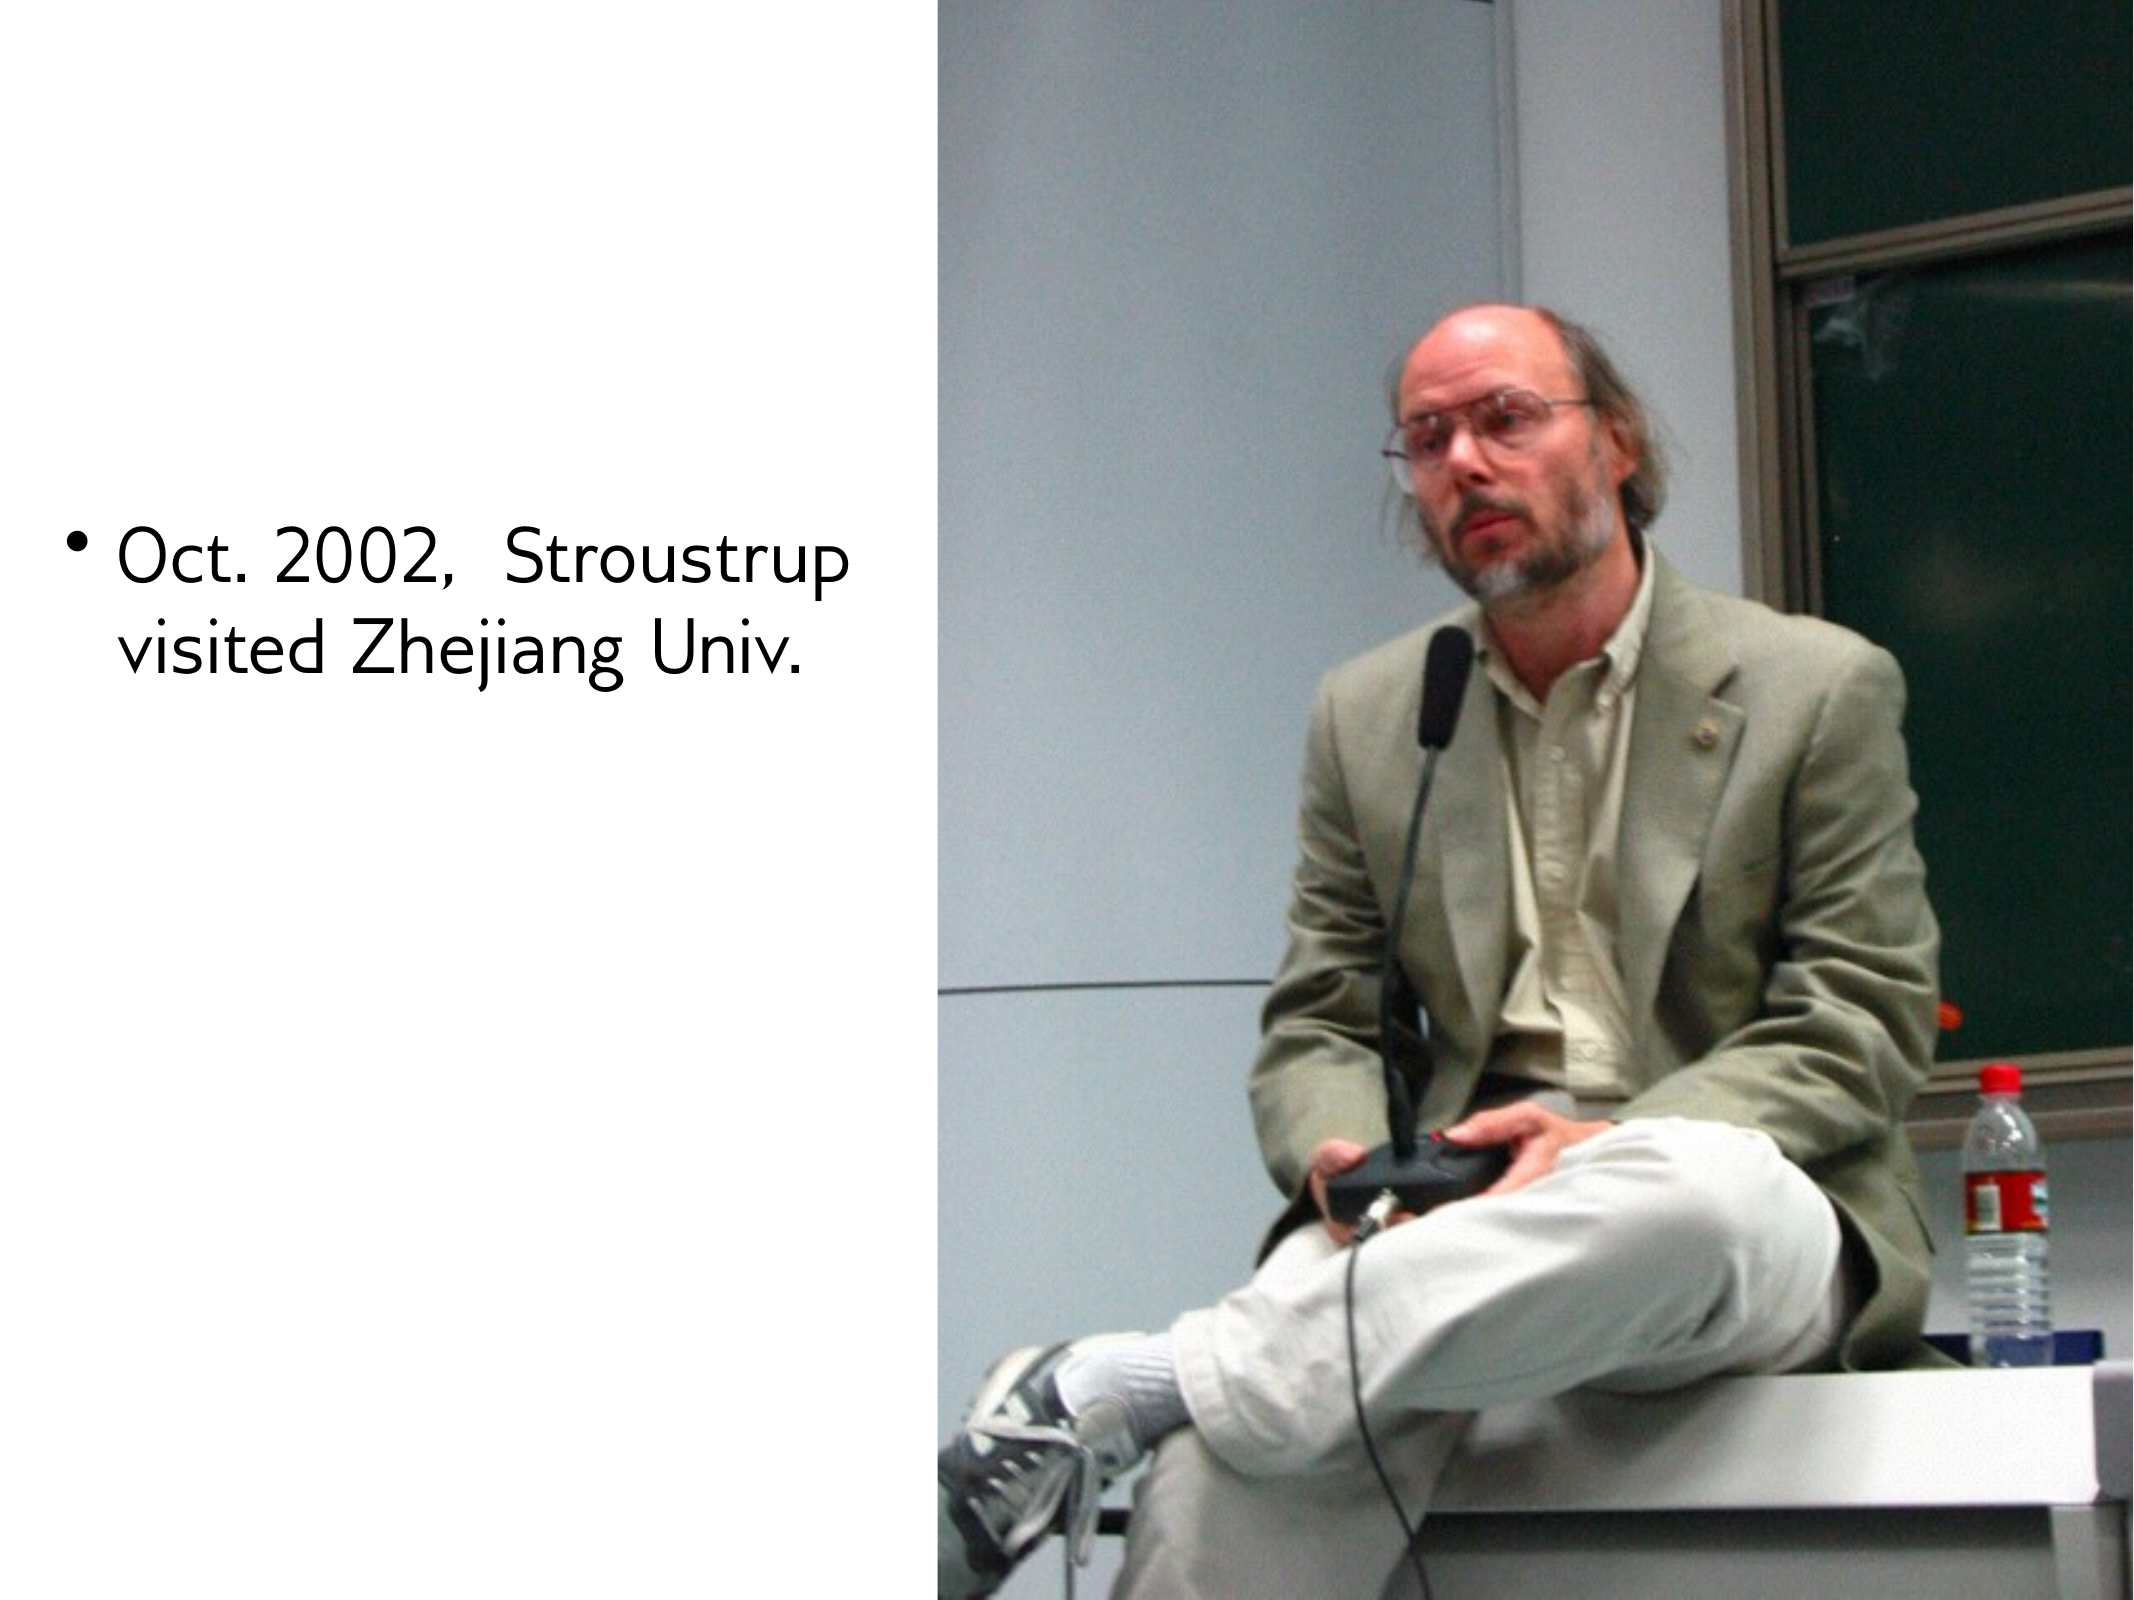

# Oct. 2002,  Stroustrup  visited Zhejiang Univ.